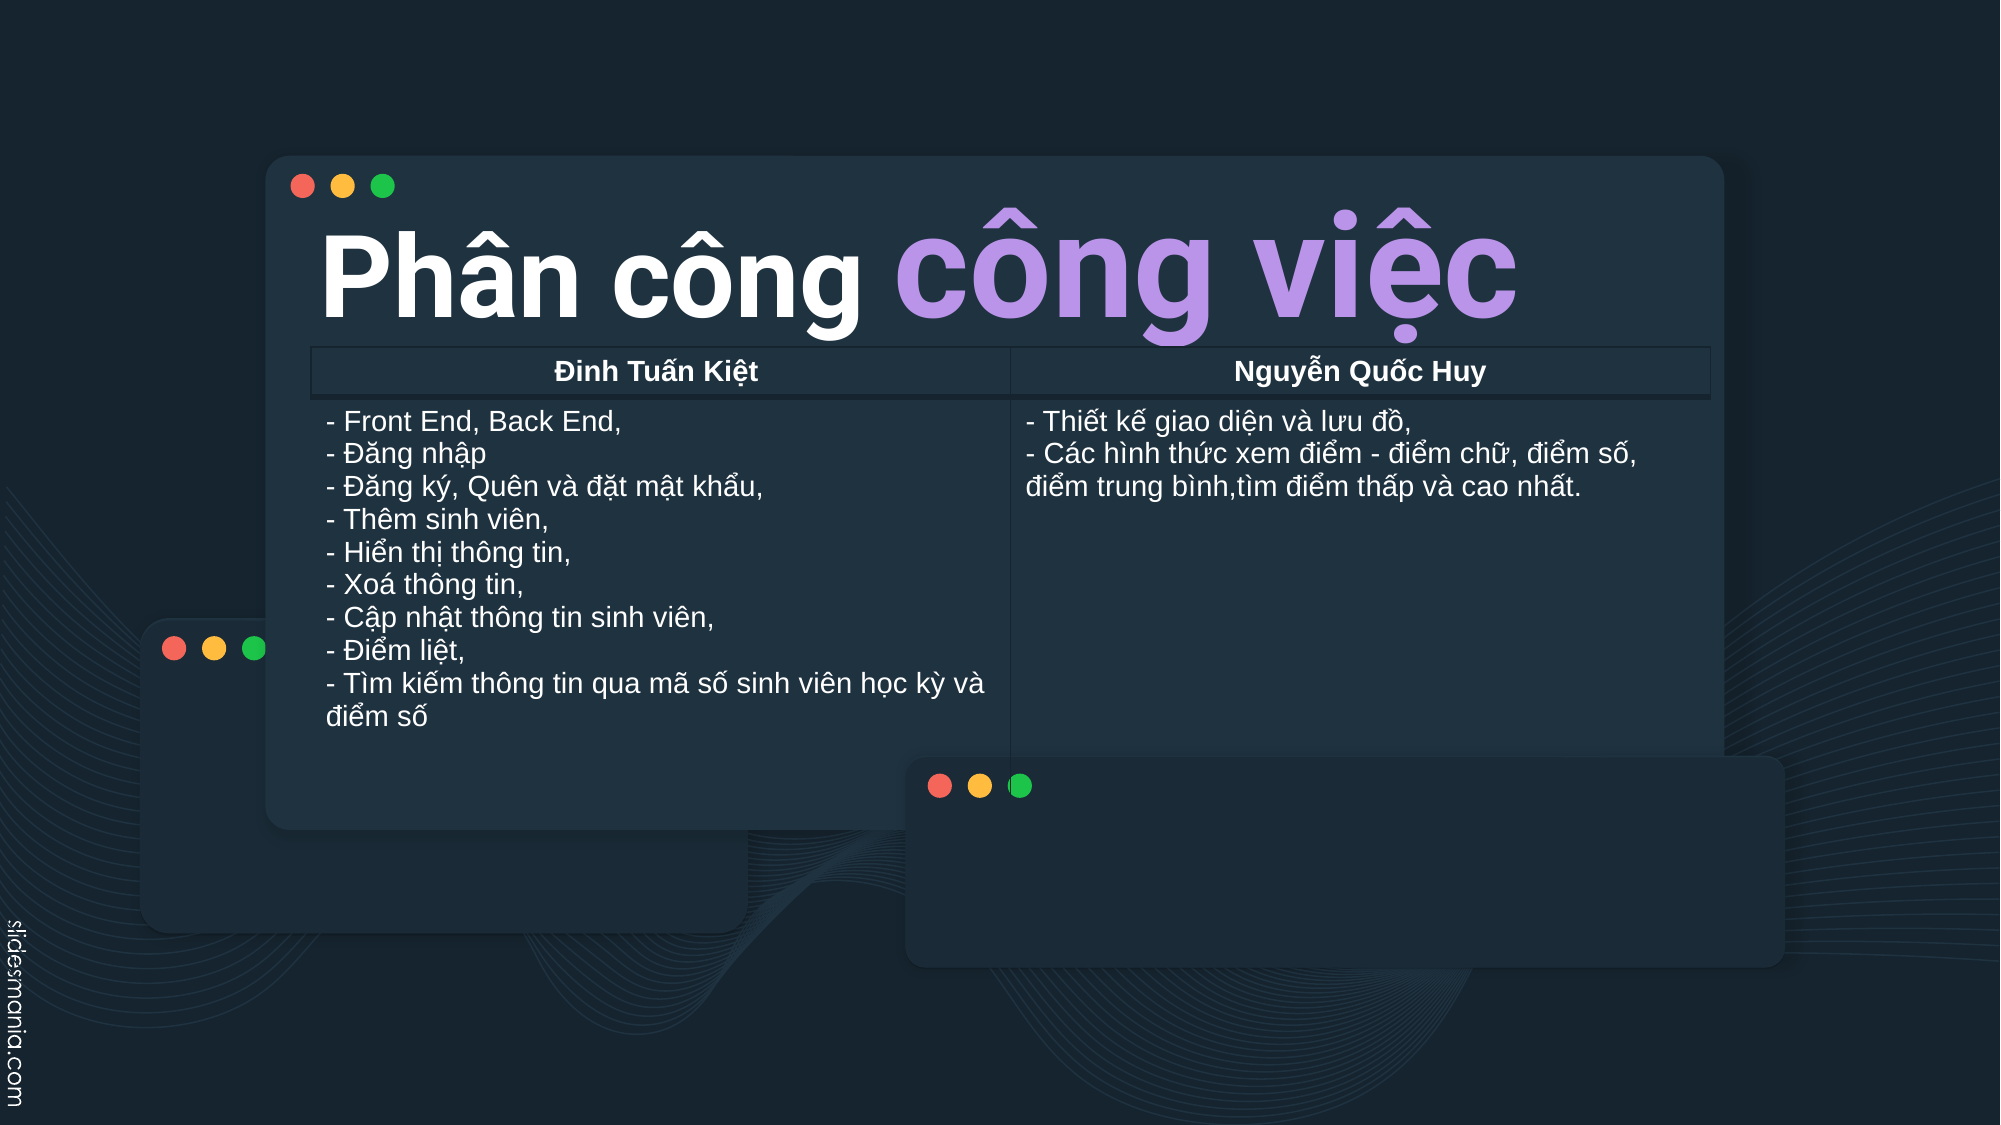

# Phân công công việc
| Đinh Tuấn Kiệt | Nguyễn Quốc Huy |
| --- | --- |
| - Front End, Back End, - Đăng nhập - Đăng ký, Quên và đặt mật khẩu, - Thêm sinh viên, - Hiển thị thông tin, - Xoá thông tin, - Cập nhật thông tin sinh viên, - Điểm liệt, - Tìm kiếm thông tin qua mã số sinh viên học kỳ và điểm số | - Thiết kế giao diện và lưu đồ, - Các hình thức xem điểm - điểm chữ, điểm số, điểm trung bình,tìm điểm thấp và cao nhất. |